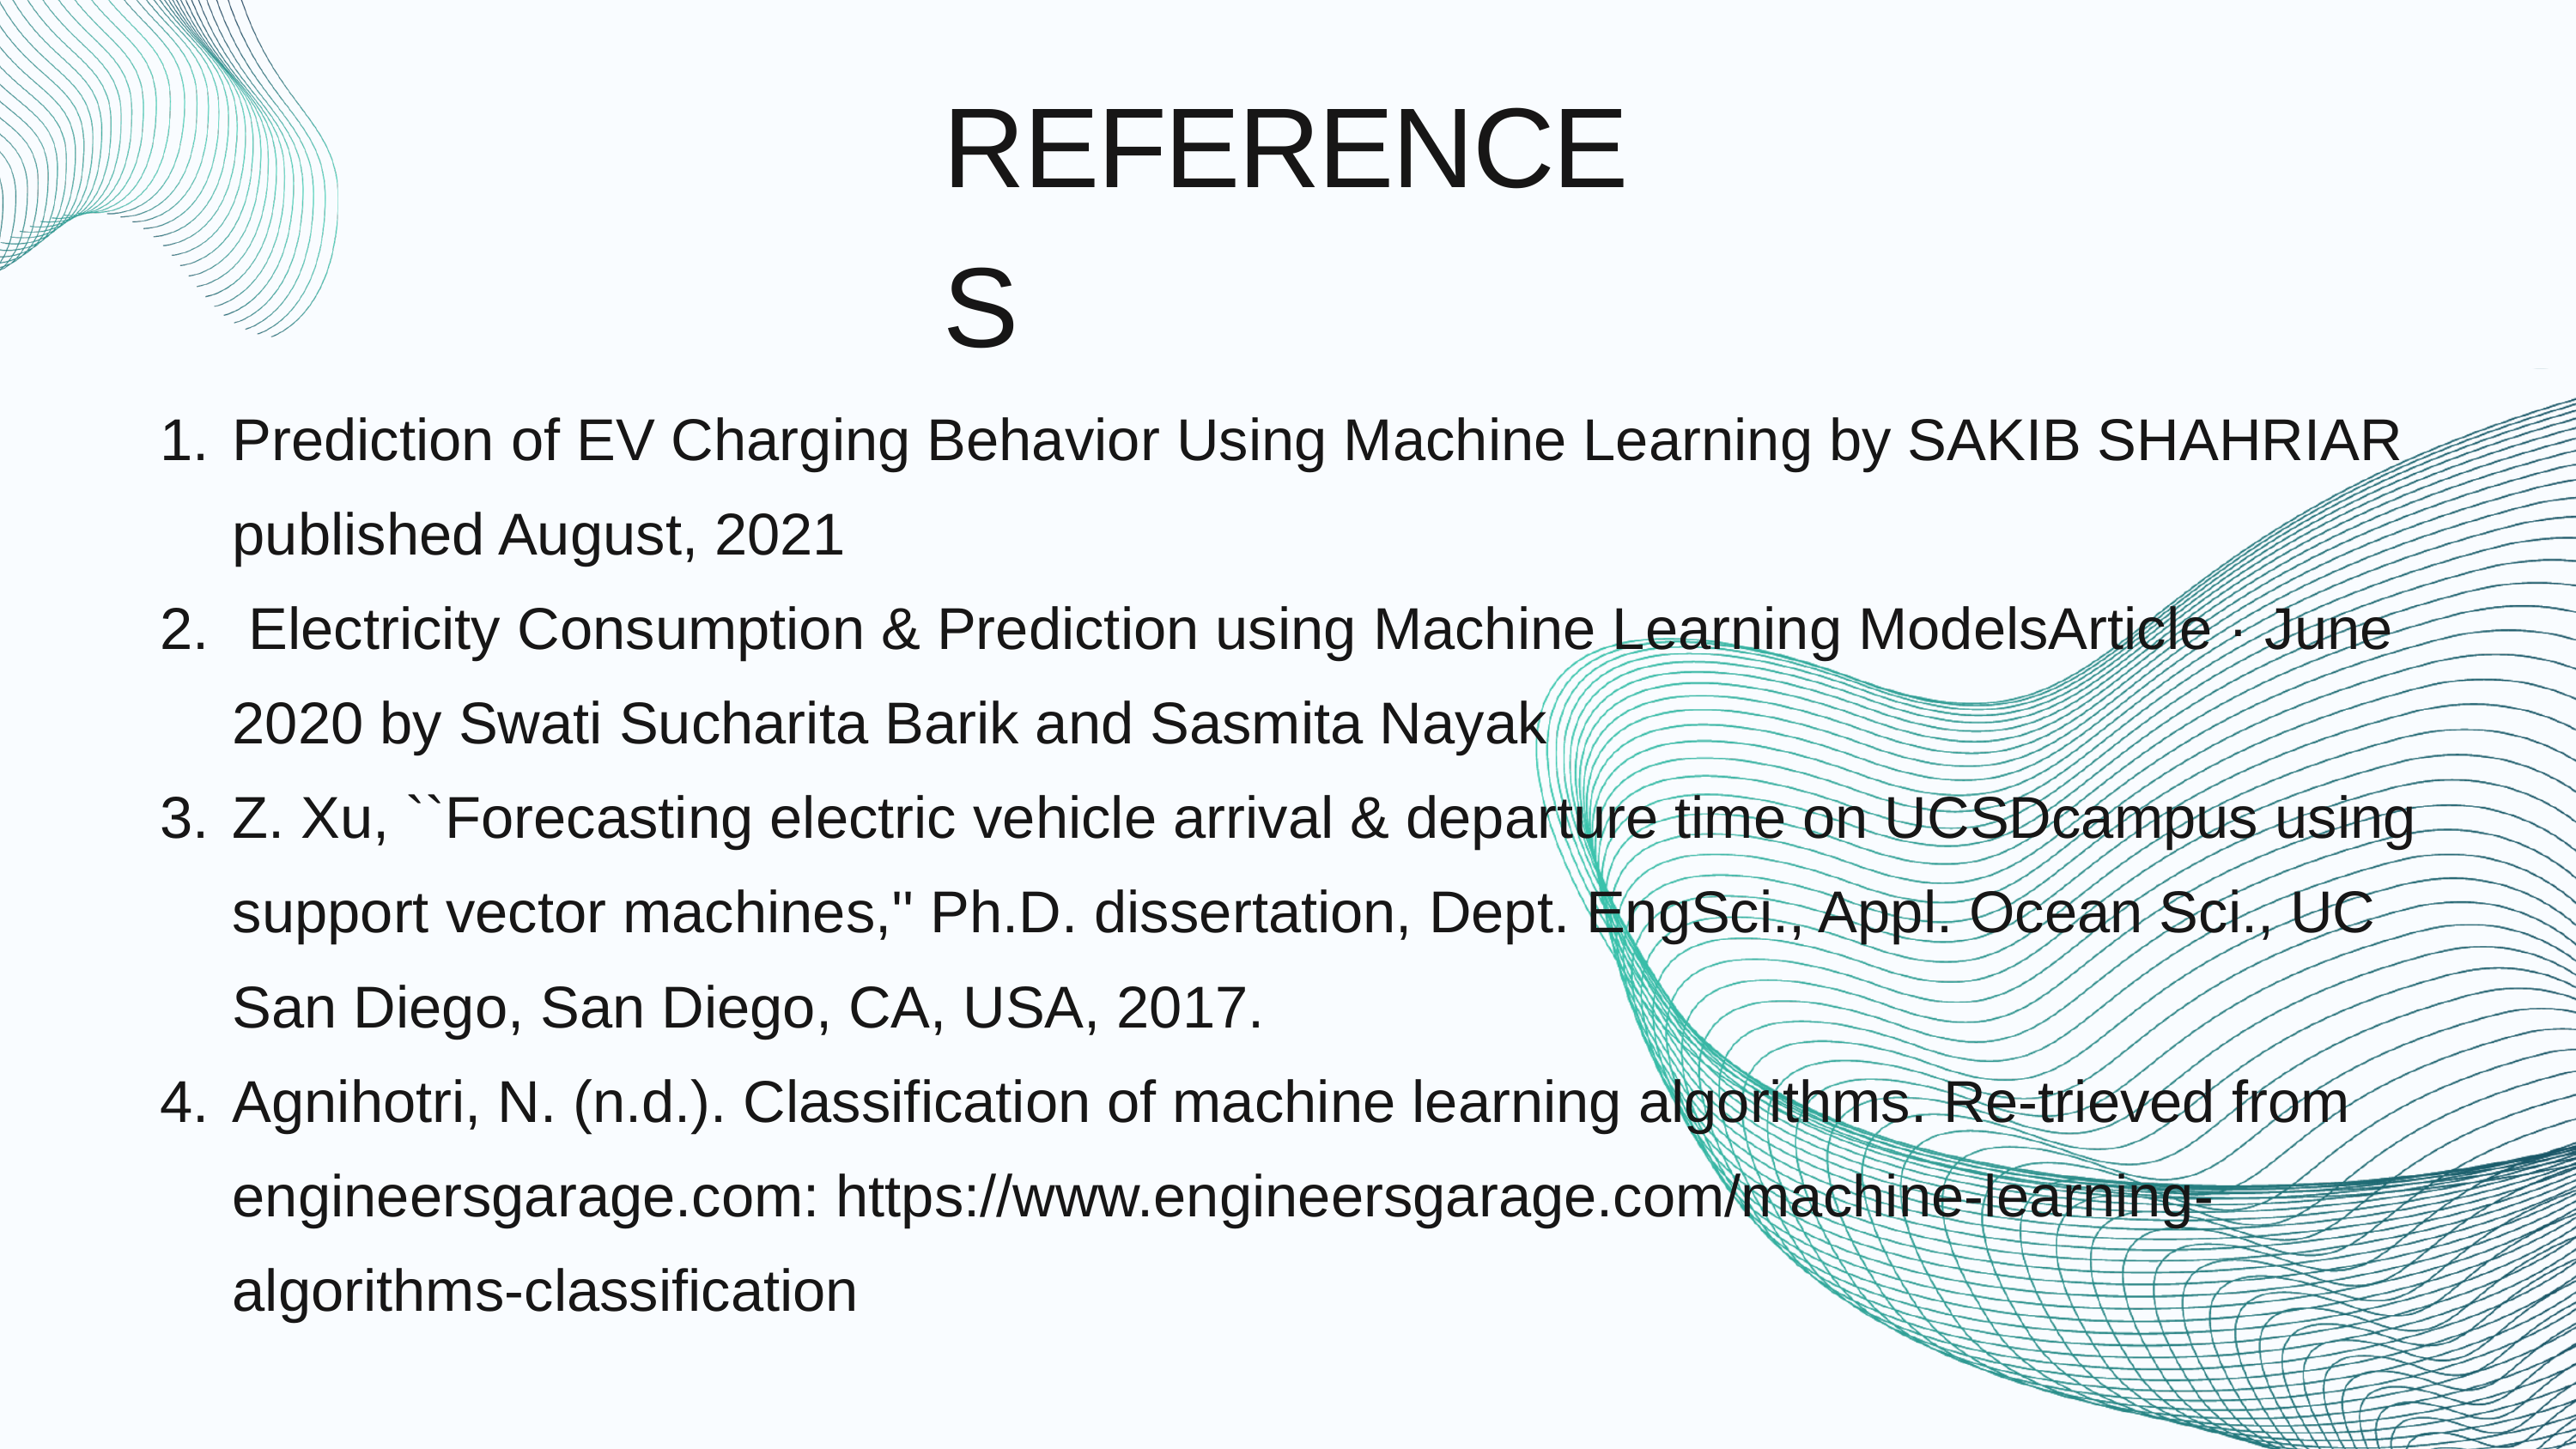

REFERENCES

Prediction of EV Charging Behavior Using Machine Learning by SAKIB SHAHRIAR published August, 2021
 Electricity Consumption & Prediction using Machine Learning ModelsArticle · June 2020 by Swati Sucharita Barik and Sasmita Nayak
Z. Xu, ``Forecasting electric vehicle arrival & departure time on UCSDcampus using support vector machines,'' Ph.D. dissertation, Dept. EngSci., Appl. Ocean Sci., UC San Diego, San Diego, CA, USA, 2017.
Agnihotri, N. (n.d.). Classification of machine learning algorithms. Re-trieved from engineersgarage.com: https://www.engineersgarage.com/machine-learning-algorithms-classification